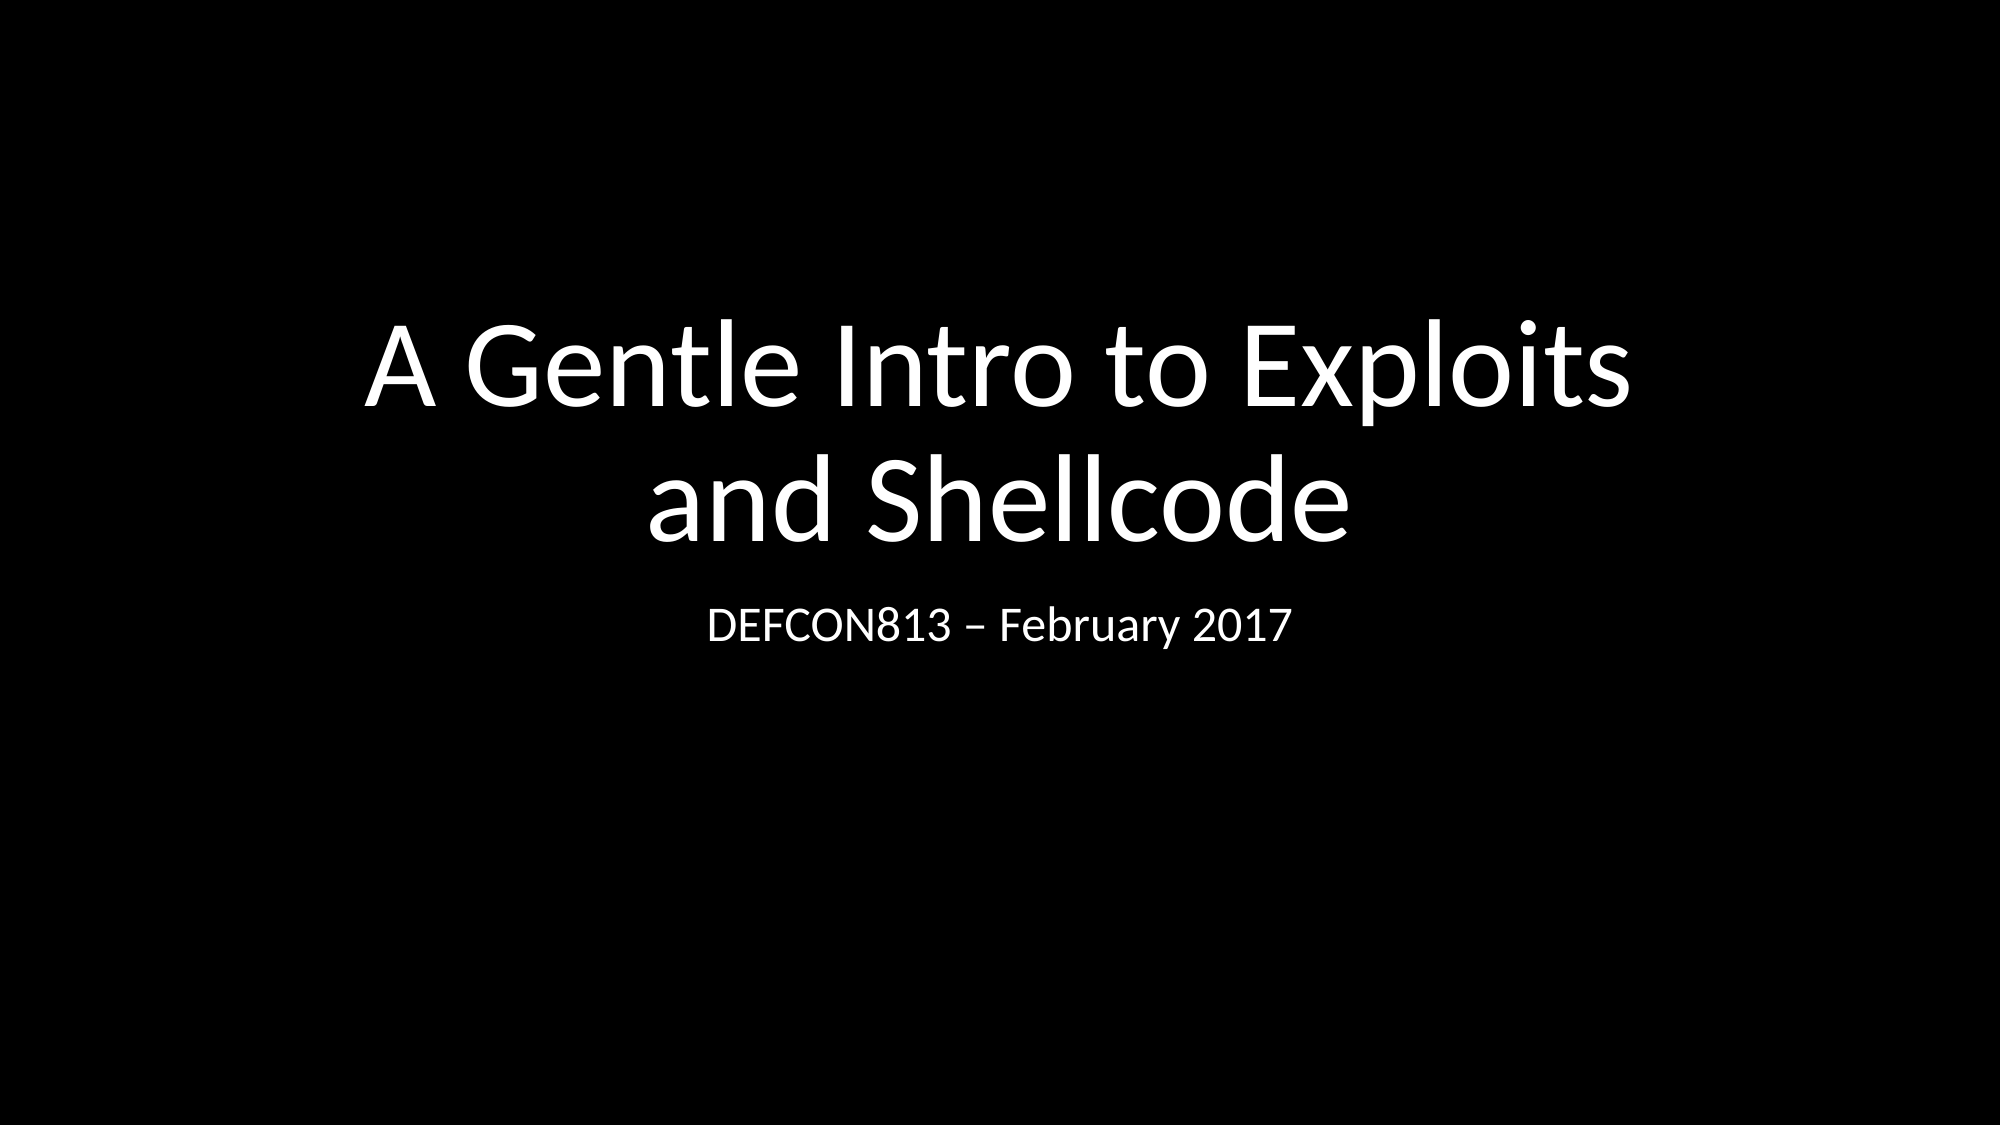

# A Gentle Intro to Exploits and Shellcode
DEFCON813 – February 2017